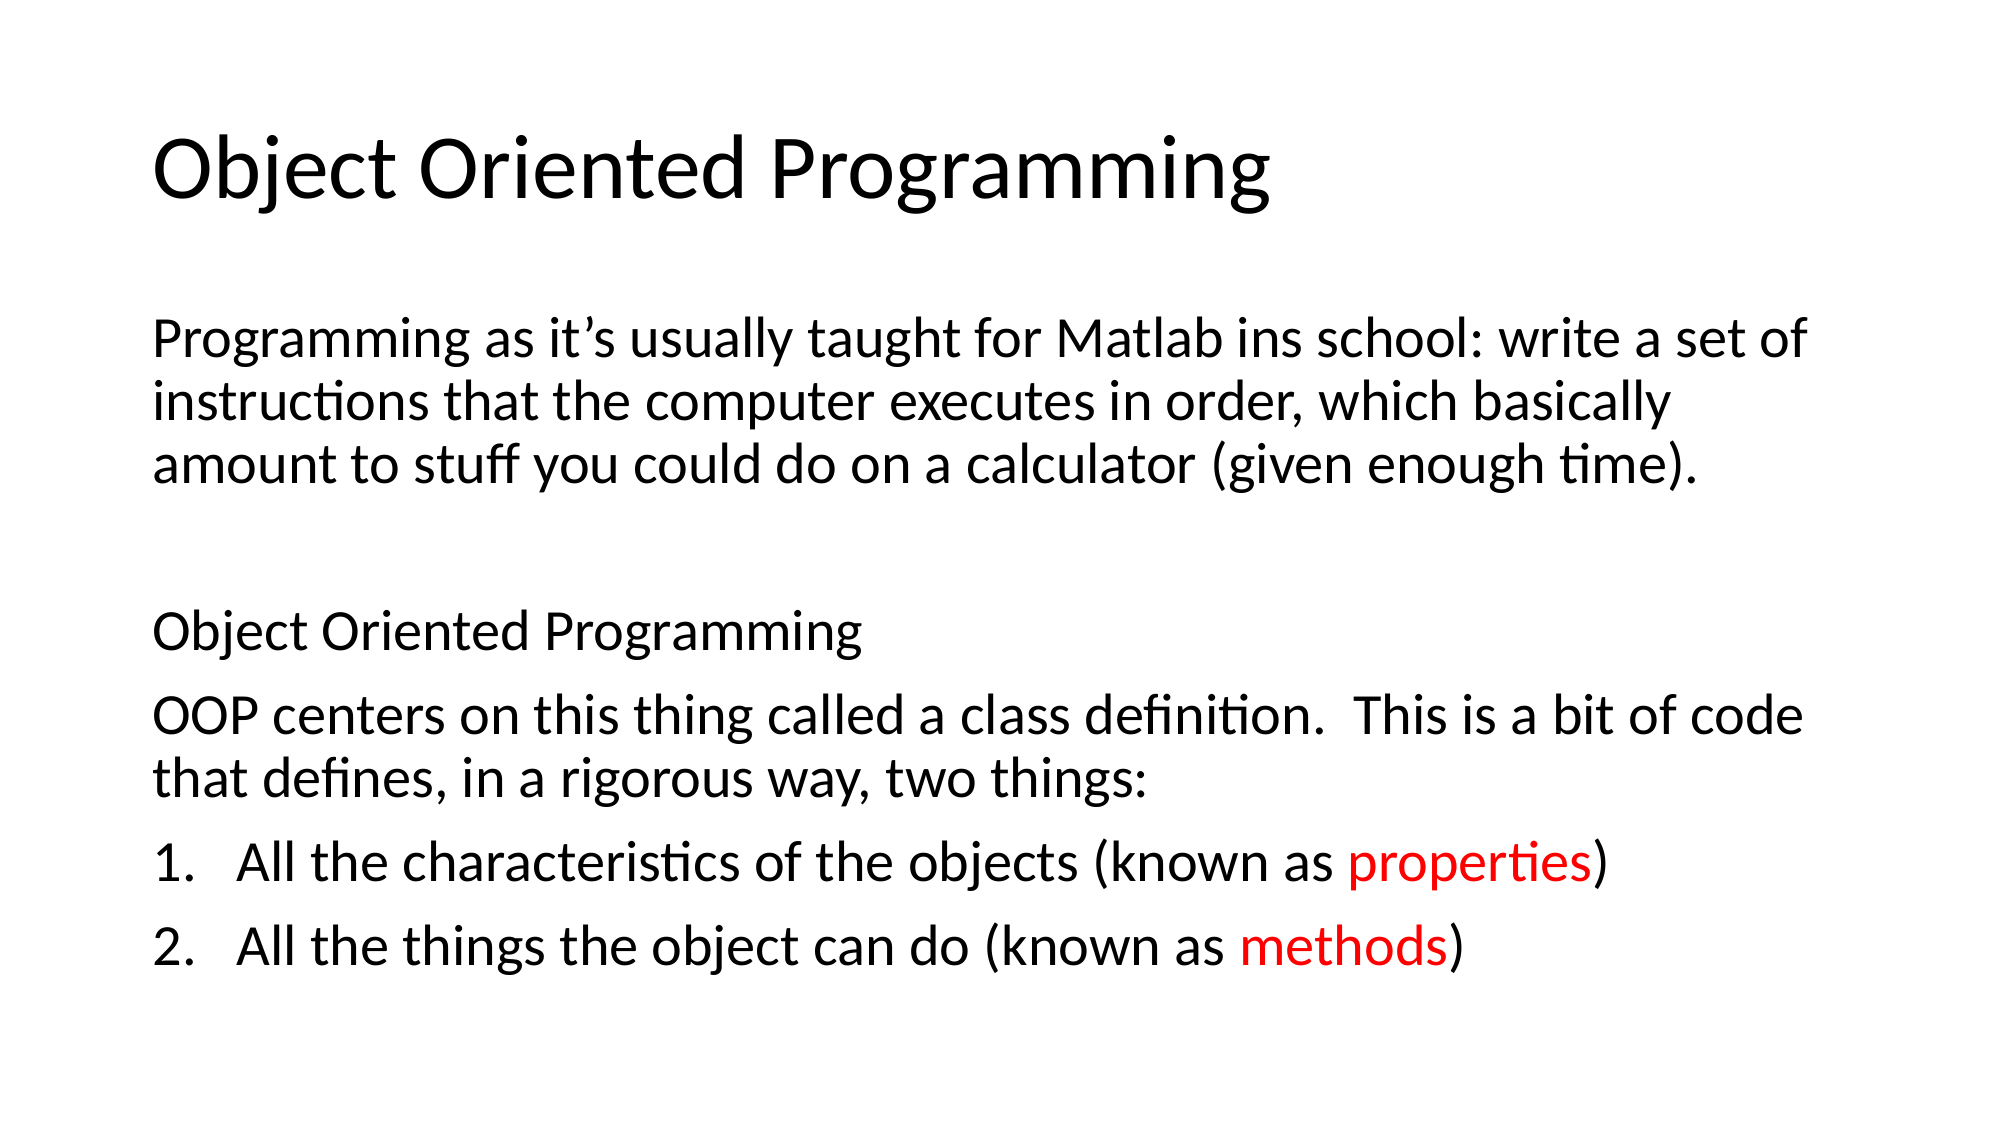

# Object Oriented Programming
Programming as it’s usually taught for Matlab ins school: write a set of instructions that the computer executes in order, which basically amount to stuff you could do on a calculator (given enough time).

Object Oriented Programming
OOP centers on this thing called a class definition.  This is a bit of code that defines, in a rigorous way, two things:
All the characteristics of the objects (known as properties)
All the things the object can do (known as methods)